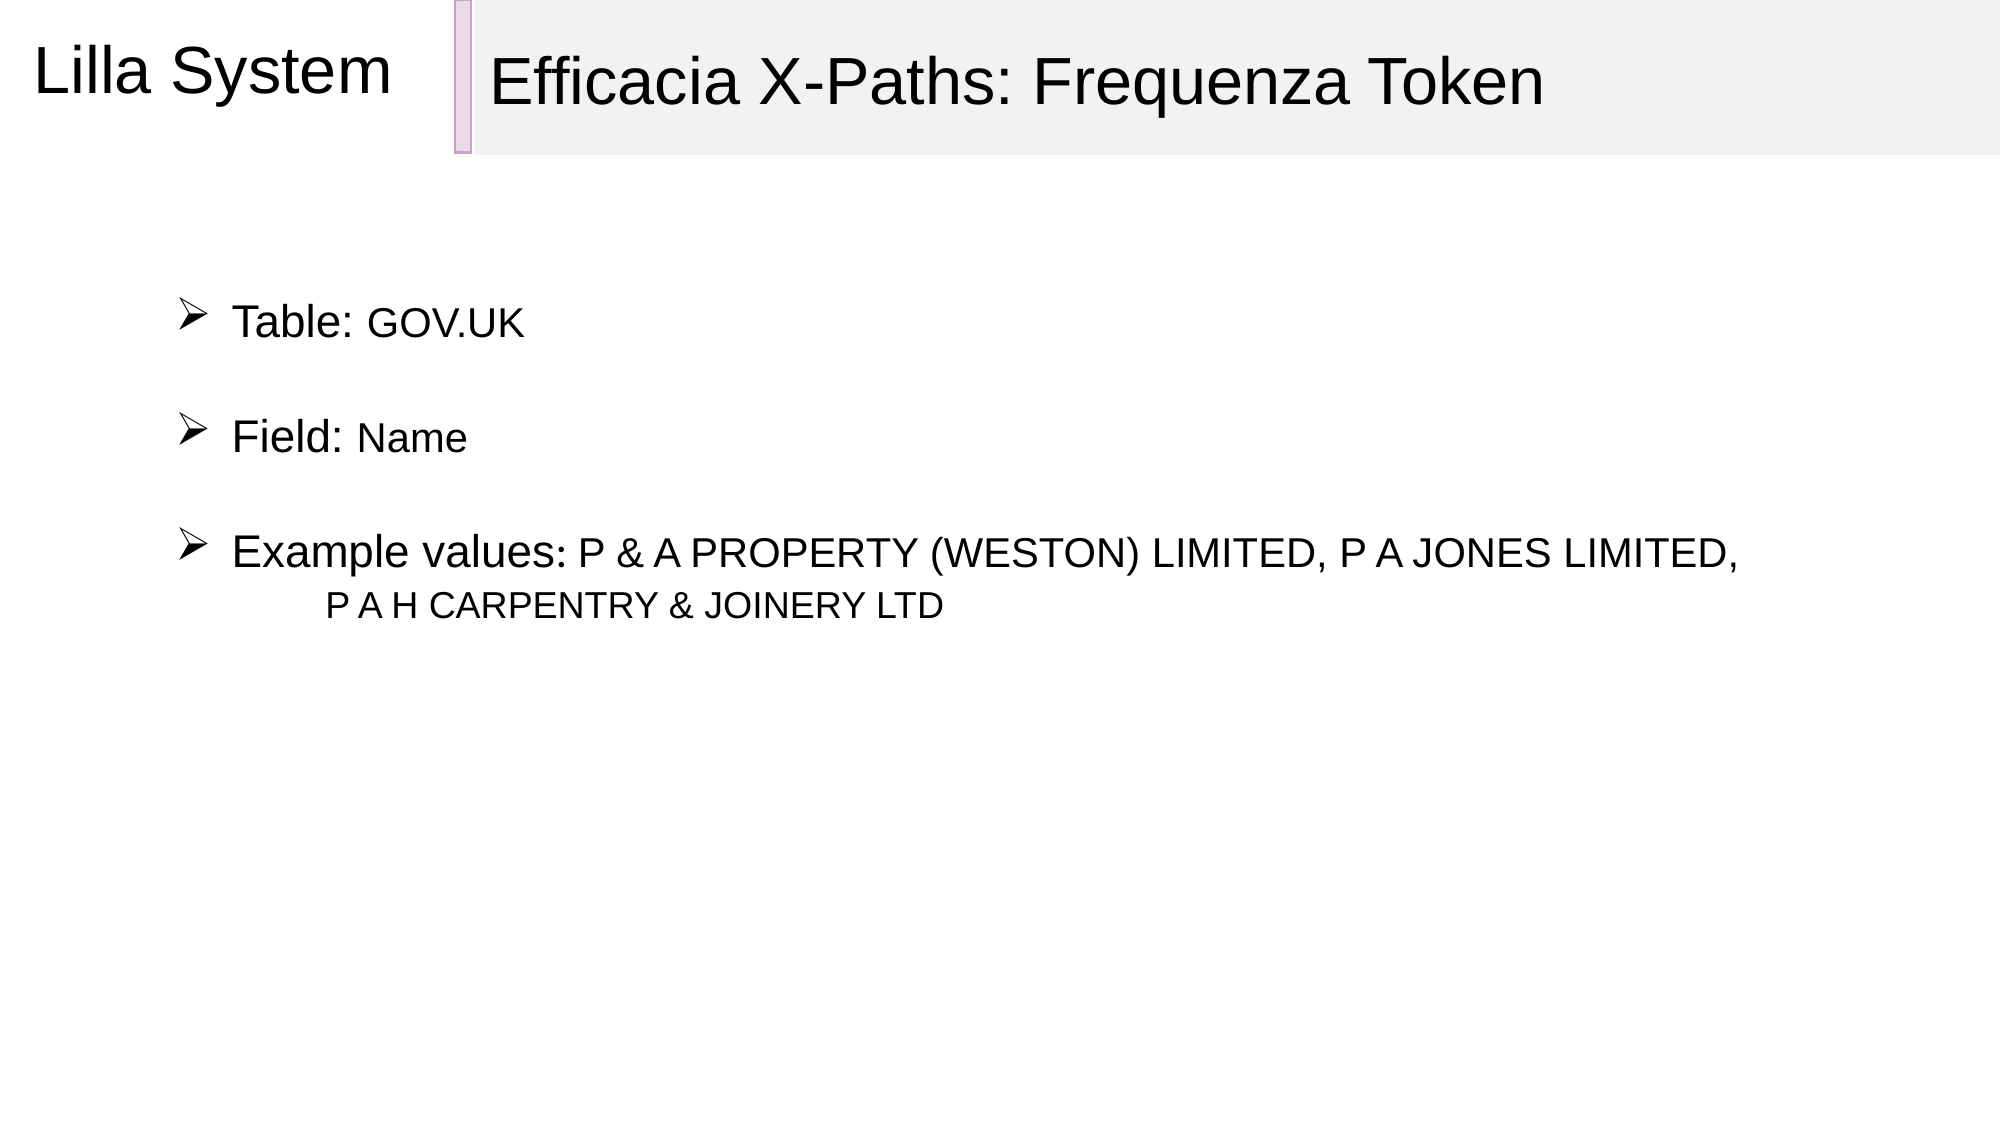

Efficacia X-Paths: Frequenza Token

Lilla System
Table: GOV.UK

Field: Name

Example values: P & A PROPERTY (WESTON) LIMITED, P A JONES LIMITED,
	P A H CARPENTRY & JOINERY LTD